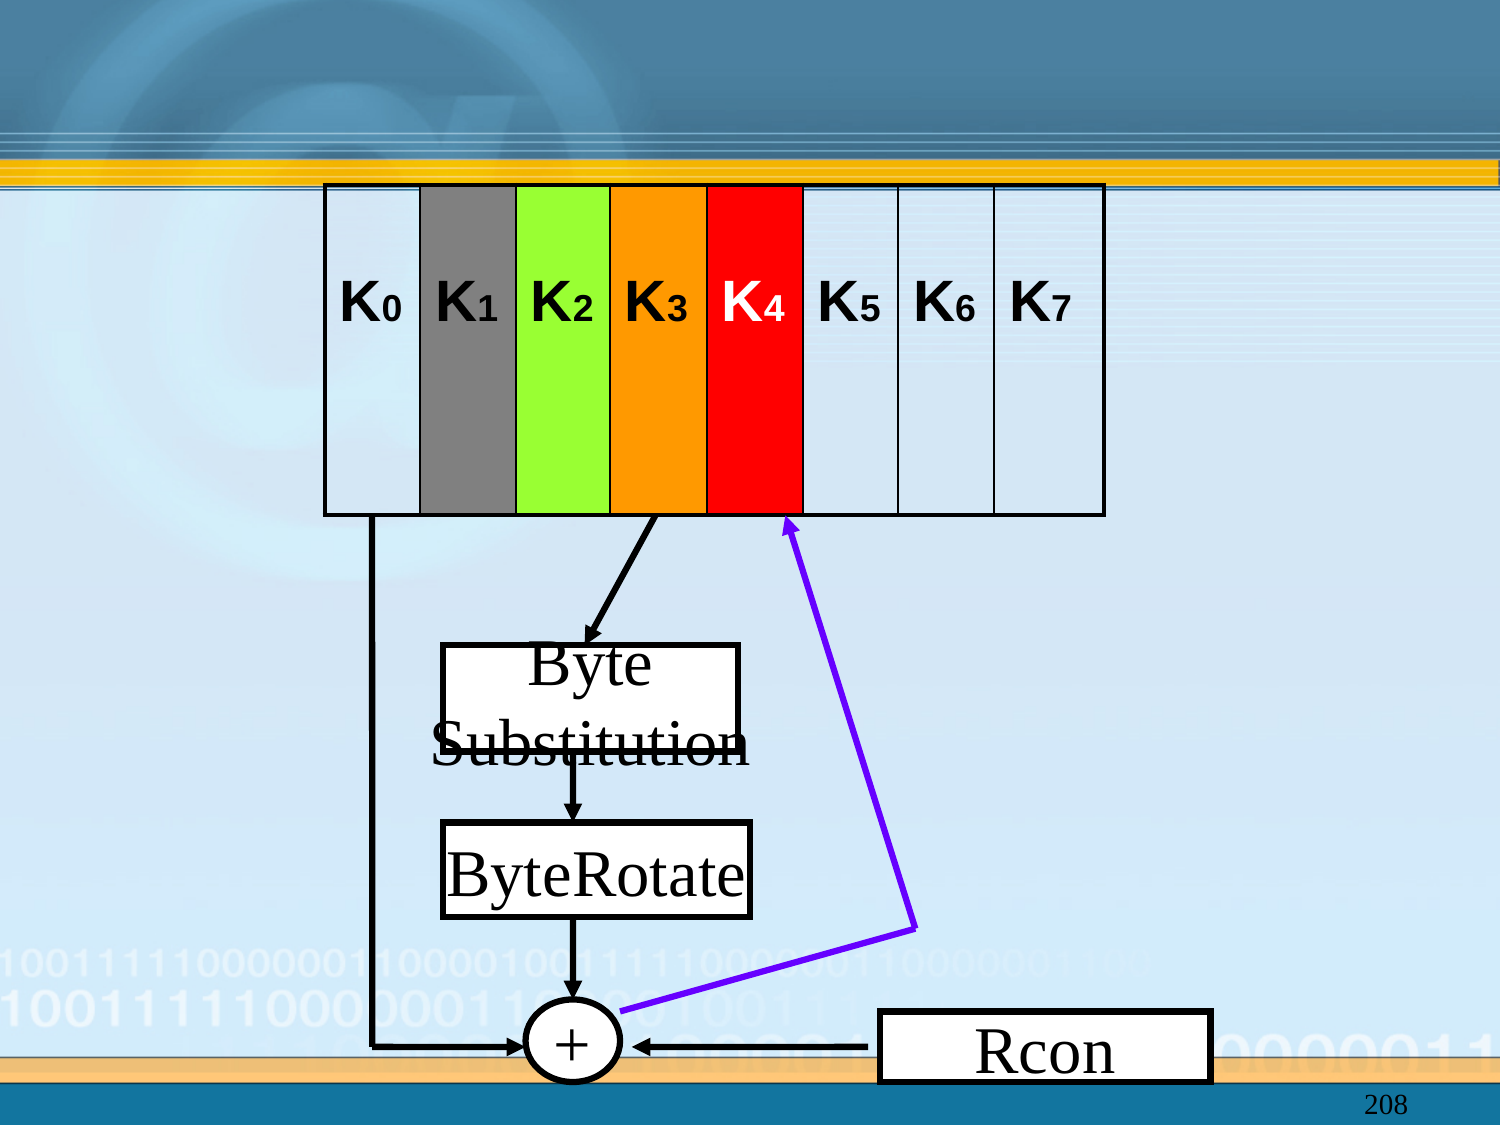

| K0 | K1 | K2 | K3 | K4 | K5 | K6 | K7 |
| --- | --- | --- | --- | --- | --- | --- | --- |

Byte
Substitution

ByteRotate

+
Rcon

208